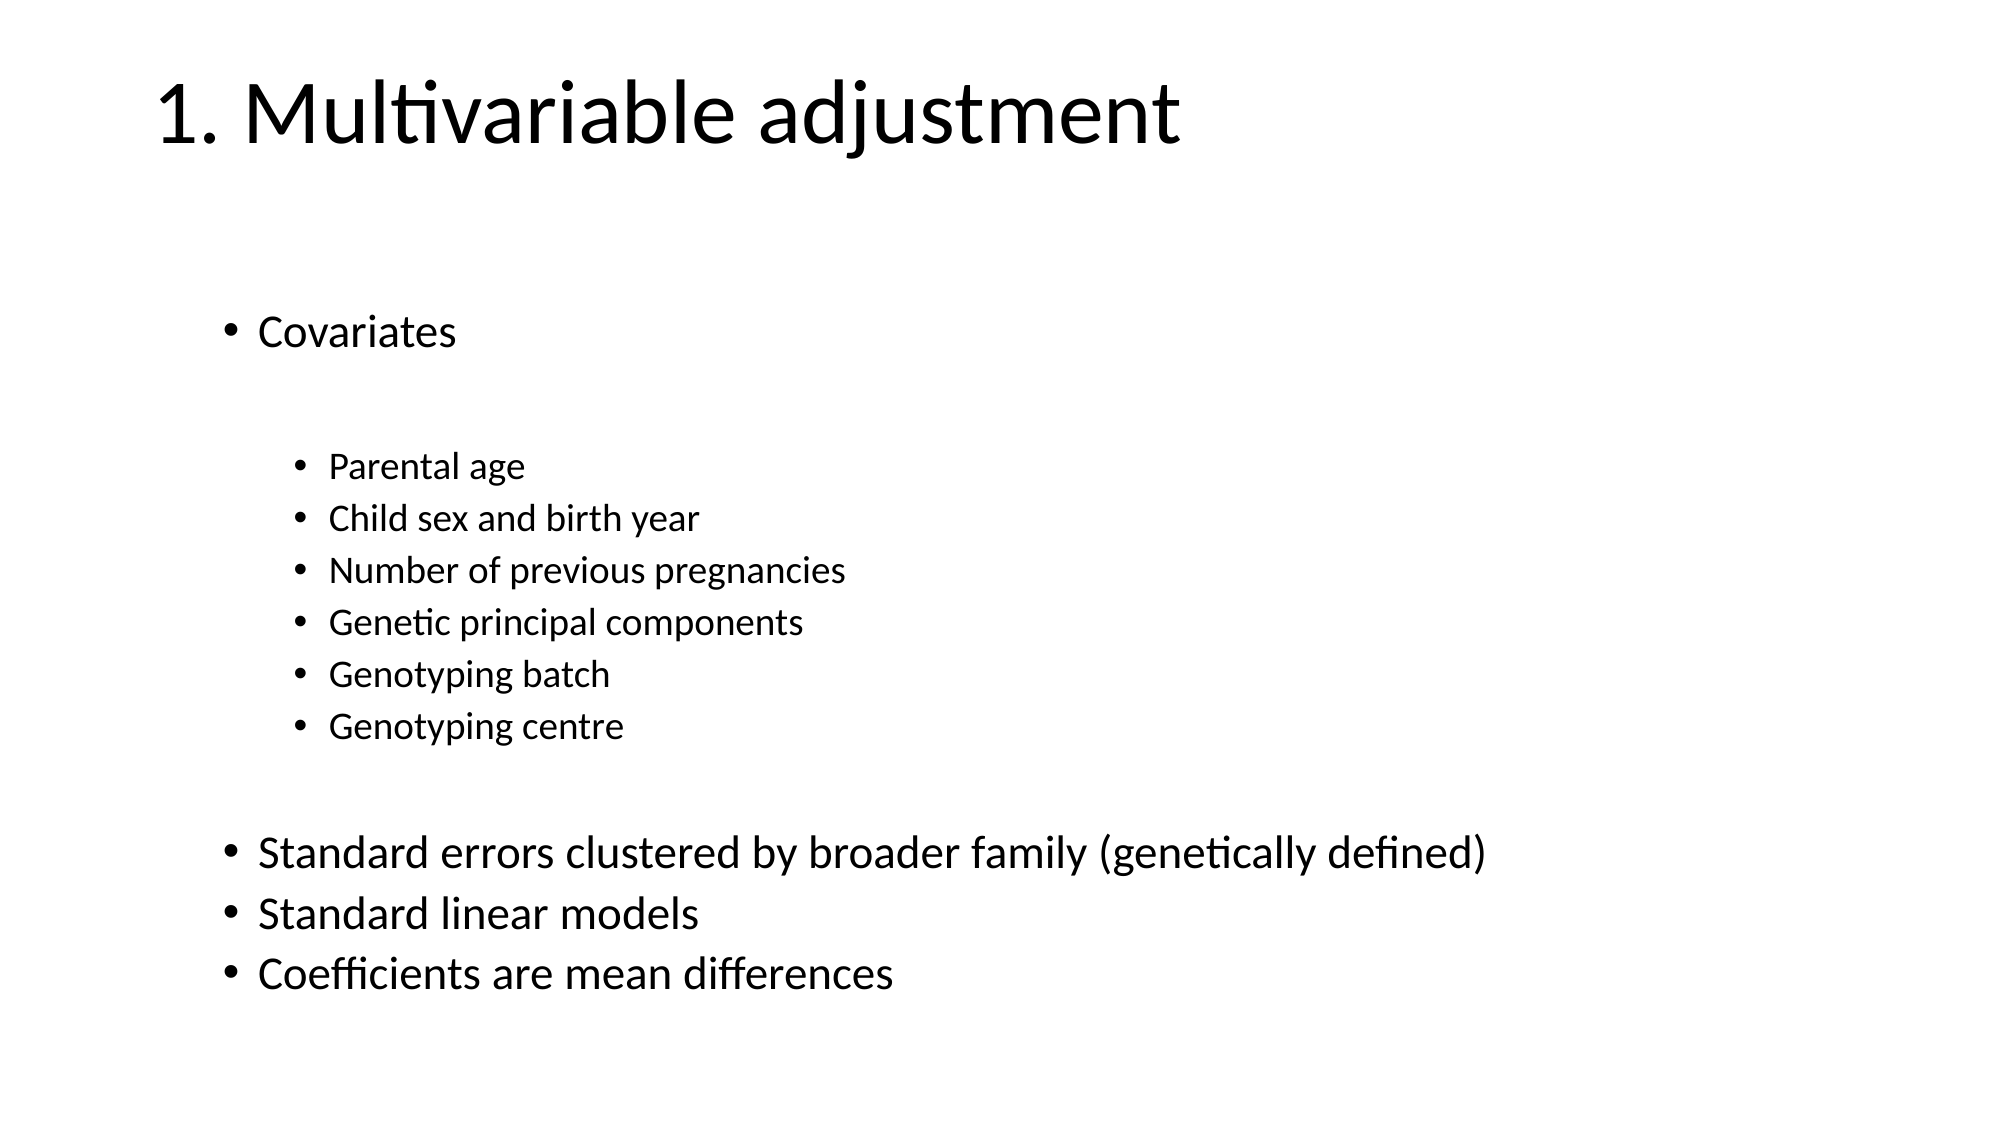

# 1. Multivariable adjustment
Covariates

Parental age
Child sex and birth year
Number of previous pregnancies
Genetic principal components
Genotyping batch
Genotyping centre

Standard errors clustered by broader family (genetically defined)
Standard linear models
Coefficients are mean differences